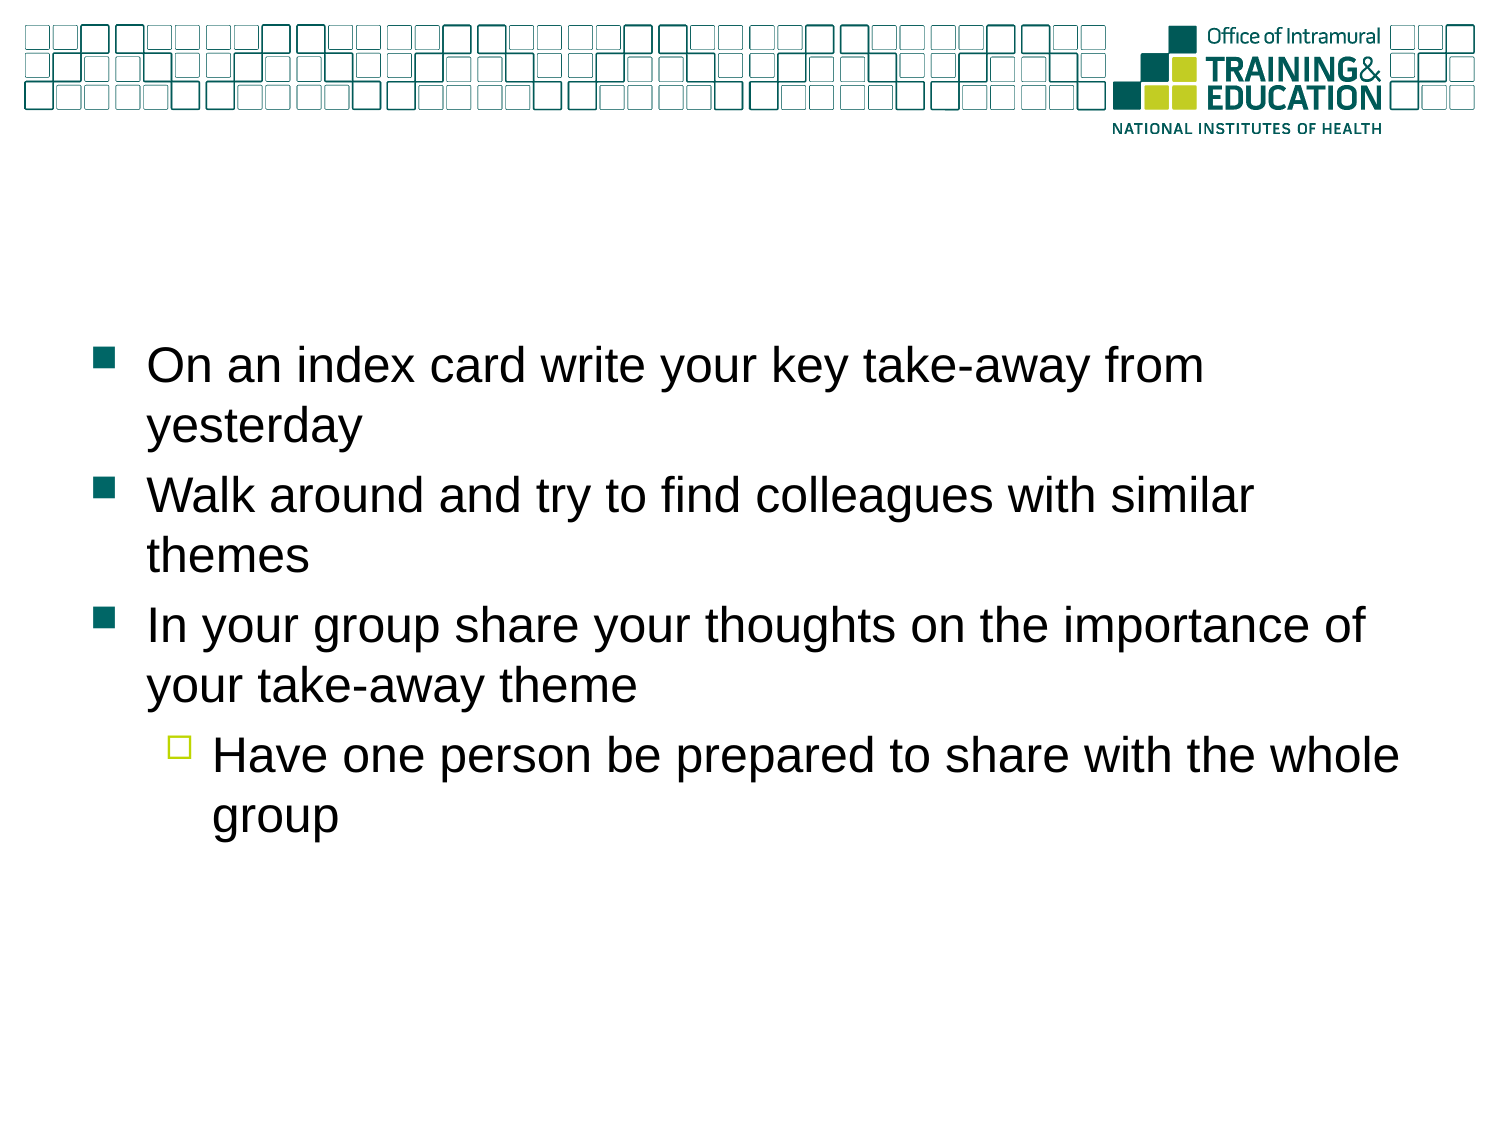

#
On an index card write your key take-away from yesterday
Walk around and try to find colleagues with similar themes
In your group share your thoughts on the importance of your take-away theme
Have one person be prepared to share with the whole group